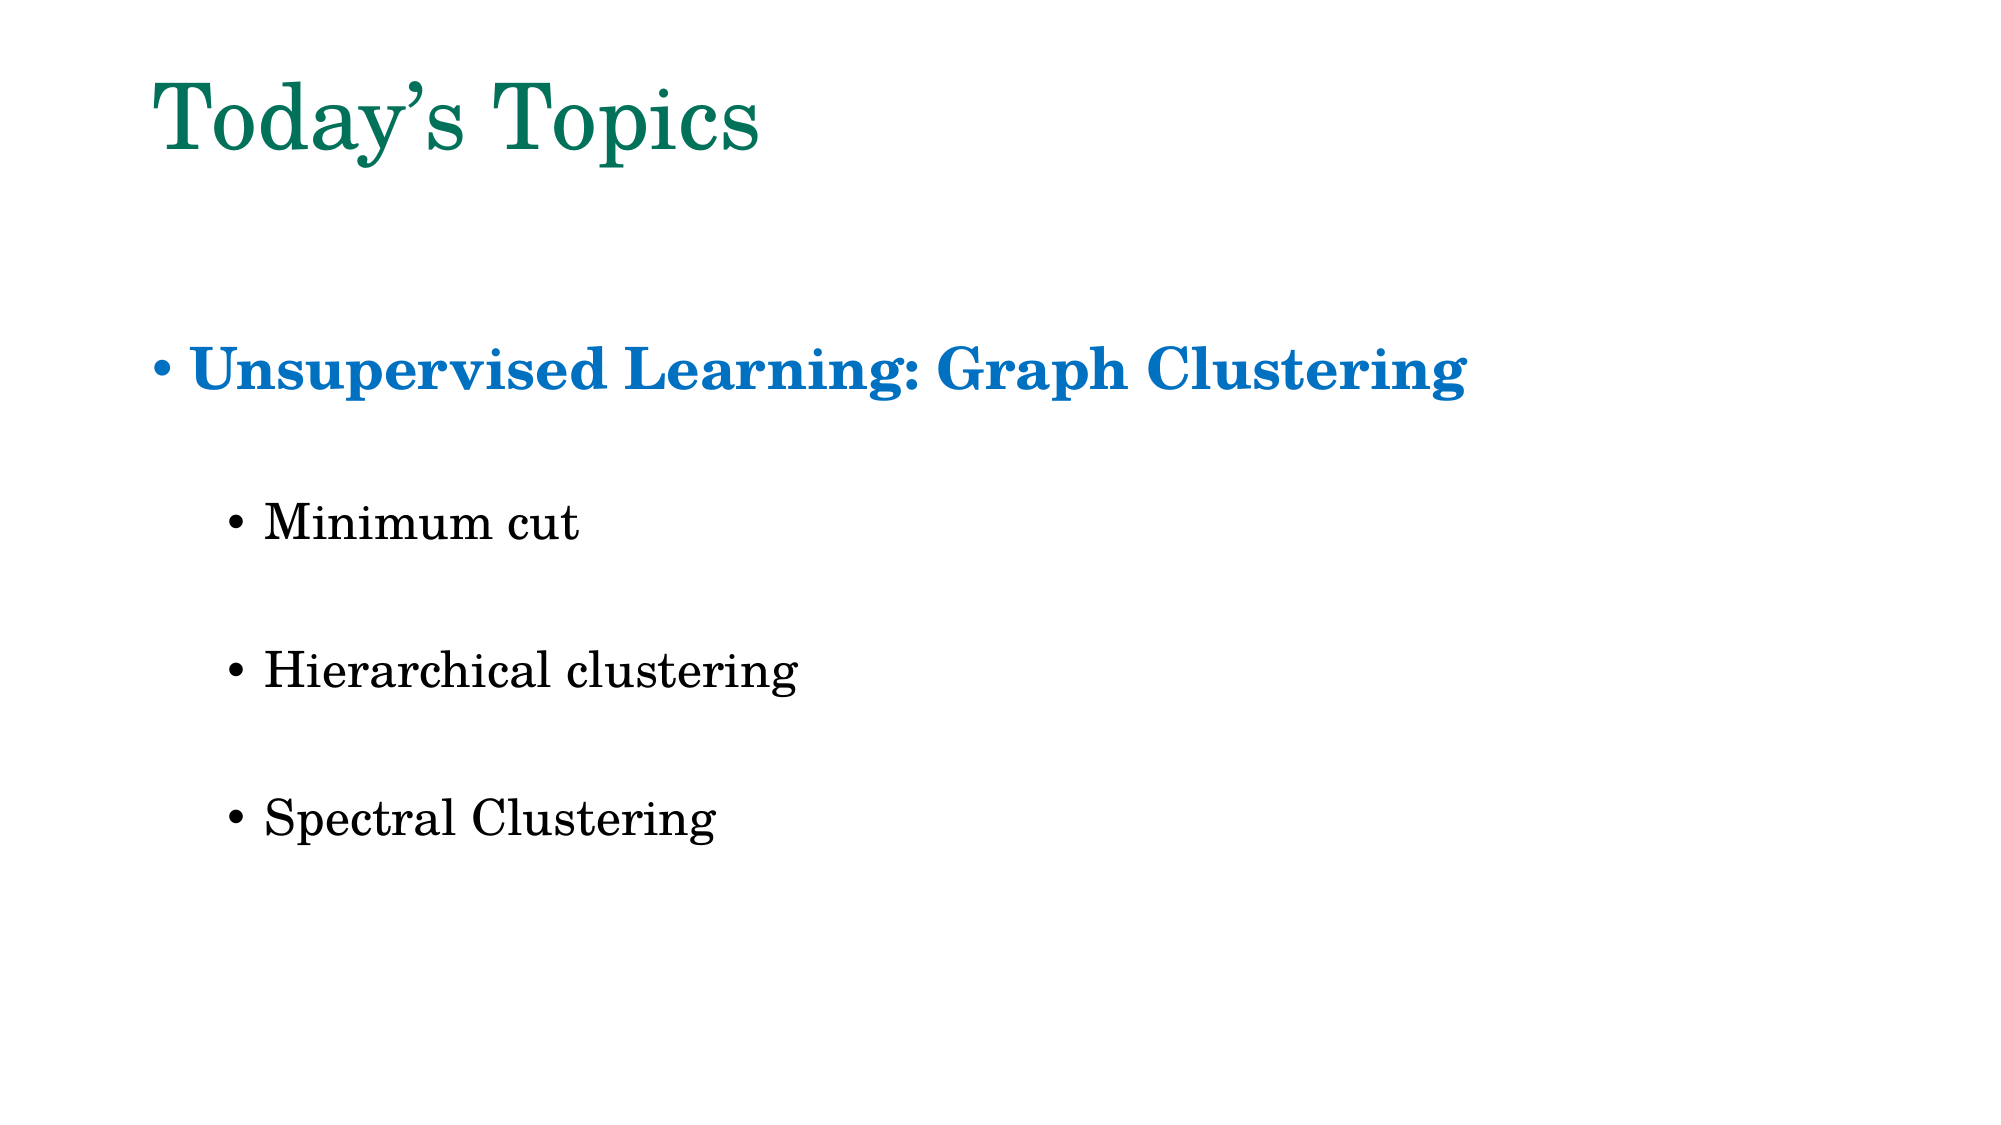

# Today’s Topics

Unsupervised Learning: Graph Clustering

Minimum cut

Hierarchical clustering

Spectral Clustering